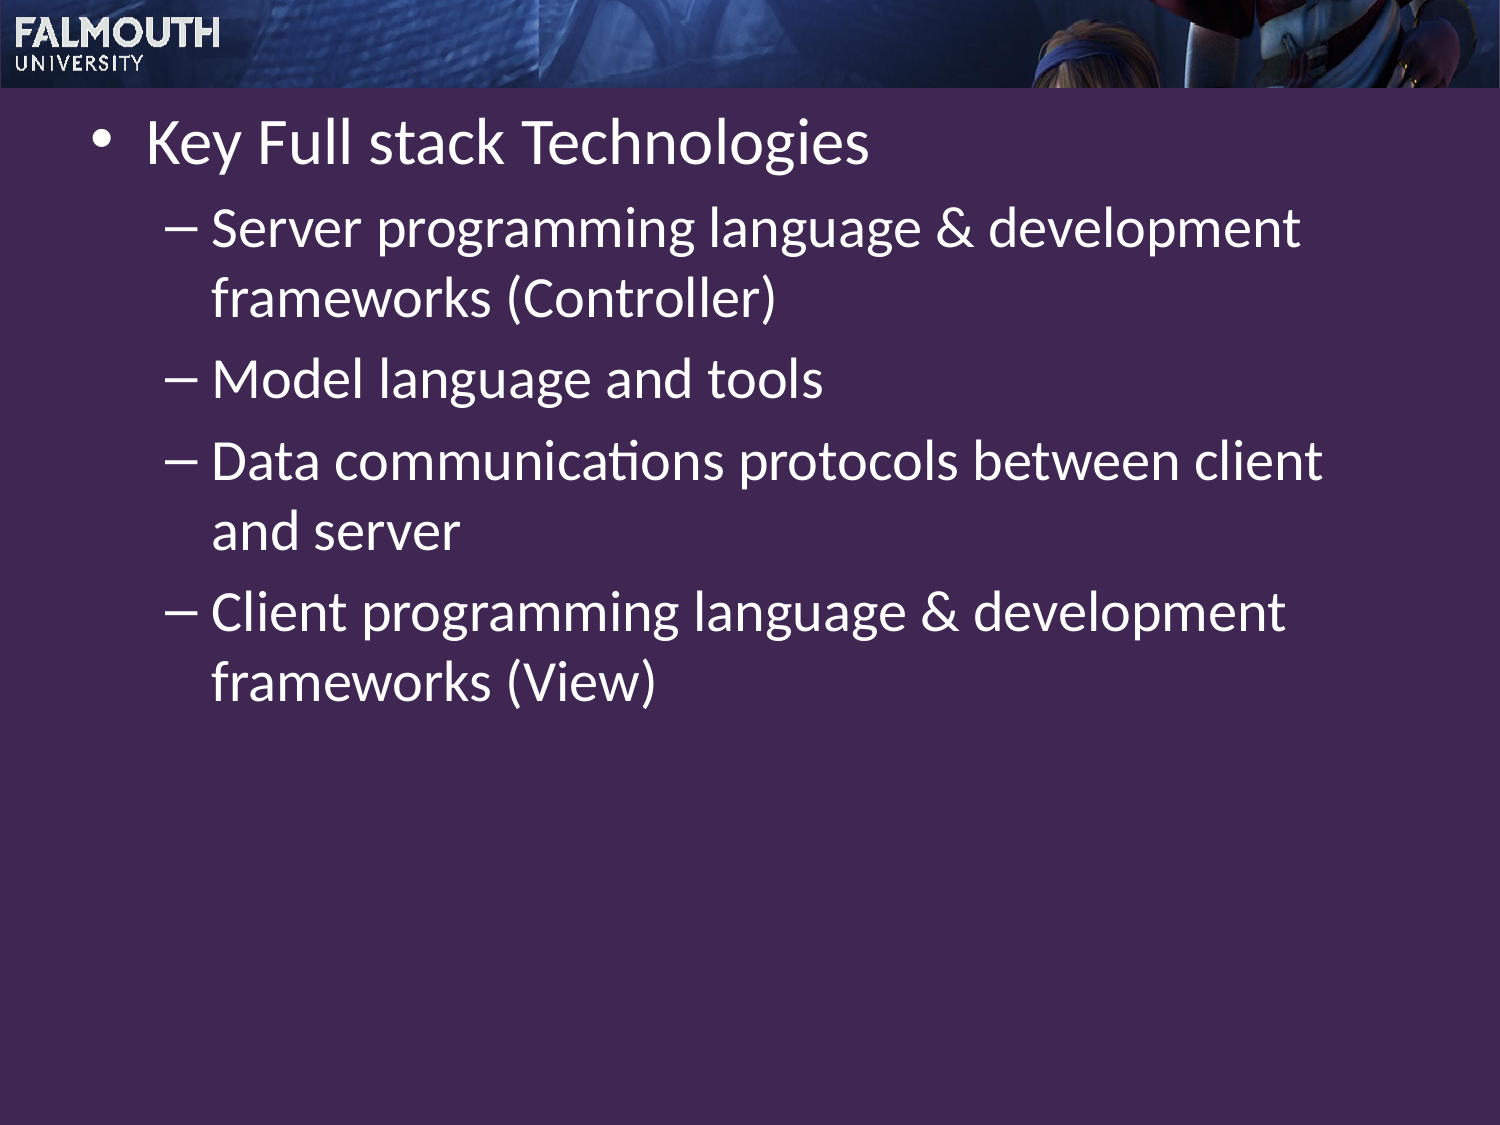

Key Full stack Technologies
Server programming language & development frameworks (Controller)
Model language and tools
Data communications protocols between client and server
Client programming language & development frameworks (View)